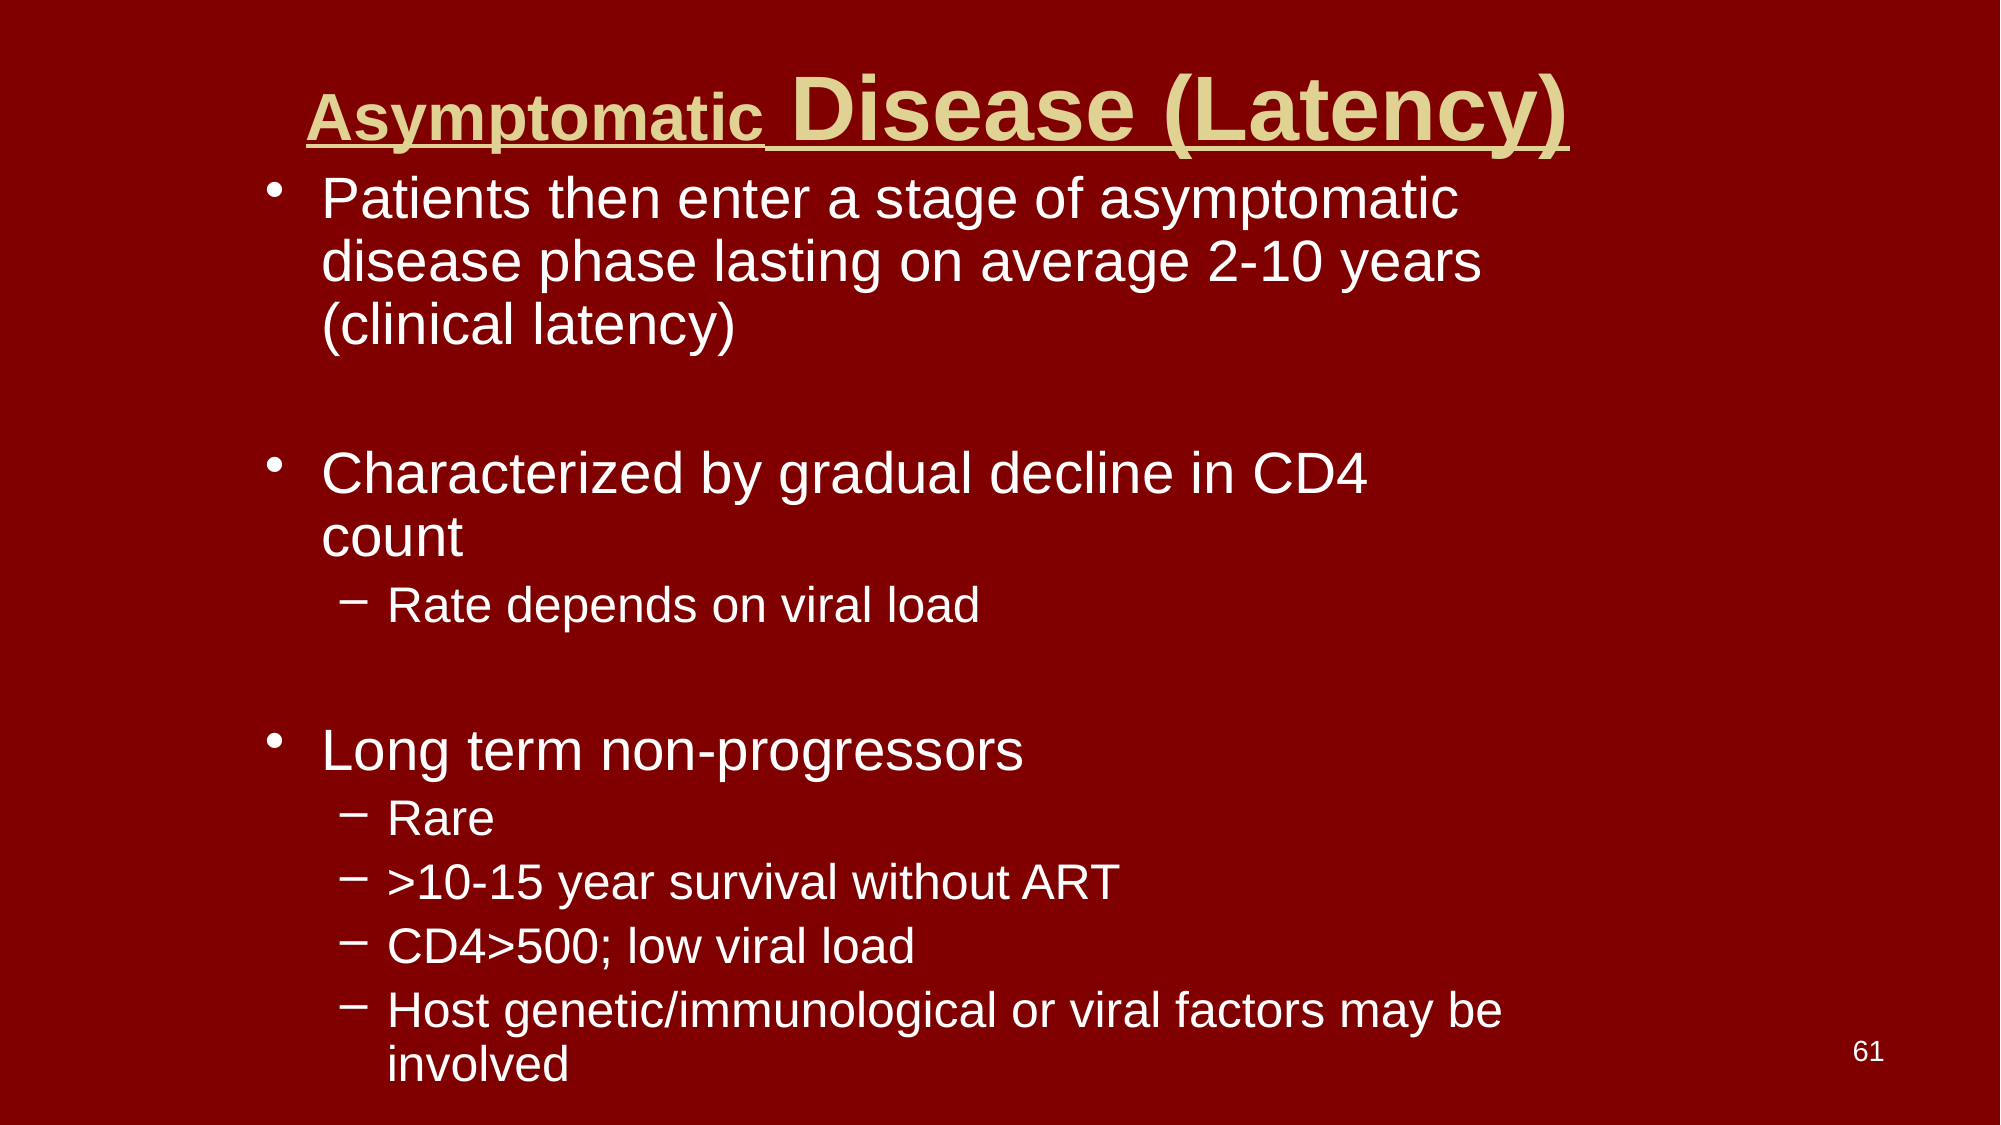

# Asymptomatic Disease (Latency)
Patients then enter a stage of asymptomatic disease phase lasting on average 2-10 years (clinical latency)

Characterized by gradual decline in CD4 count
Rate depends on viral load

Long term non-progressors
Rare
>10-15 year survival without ART
CD4>500; low viral load
Host genetic/immunological or viral factors may be involved
61